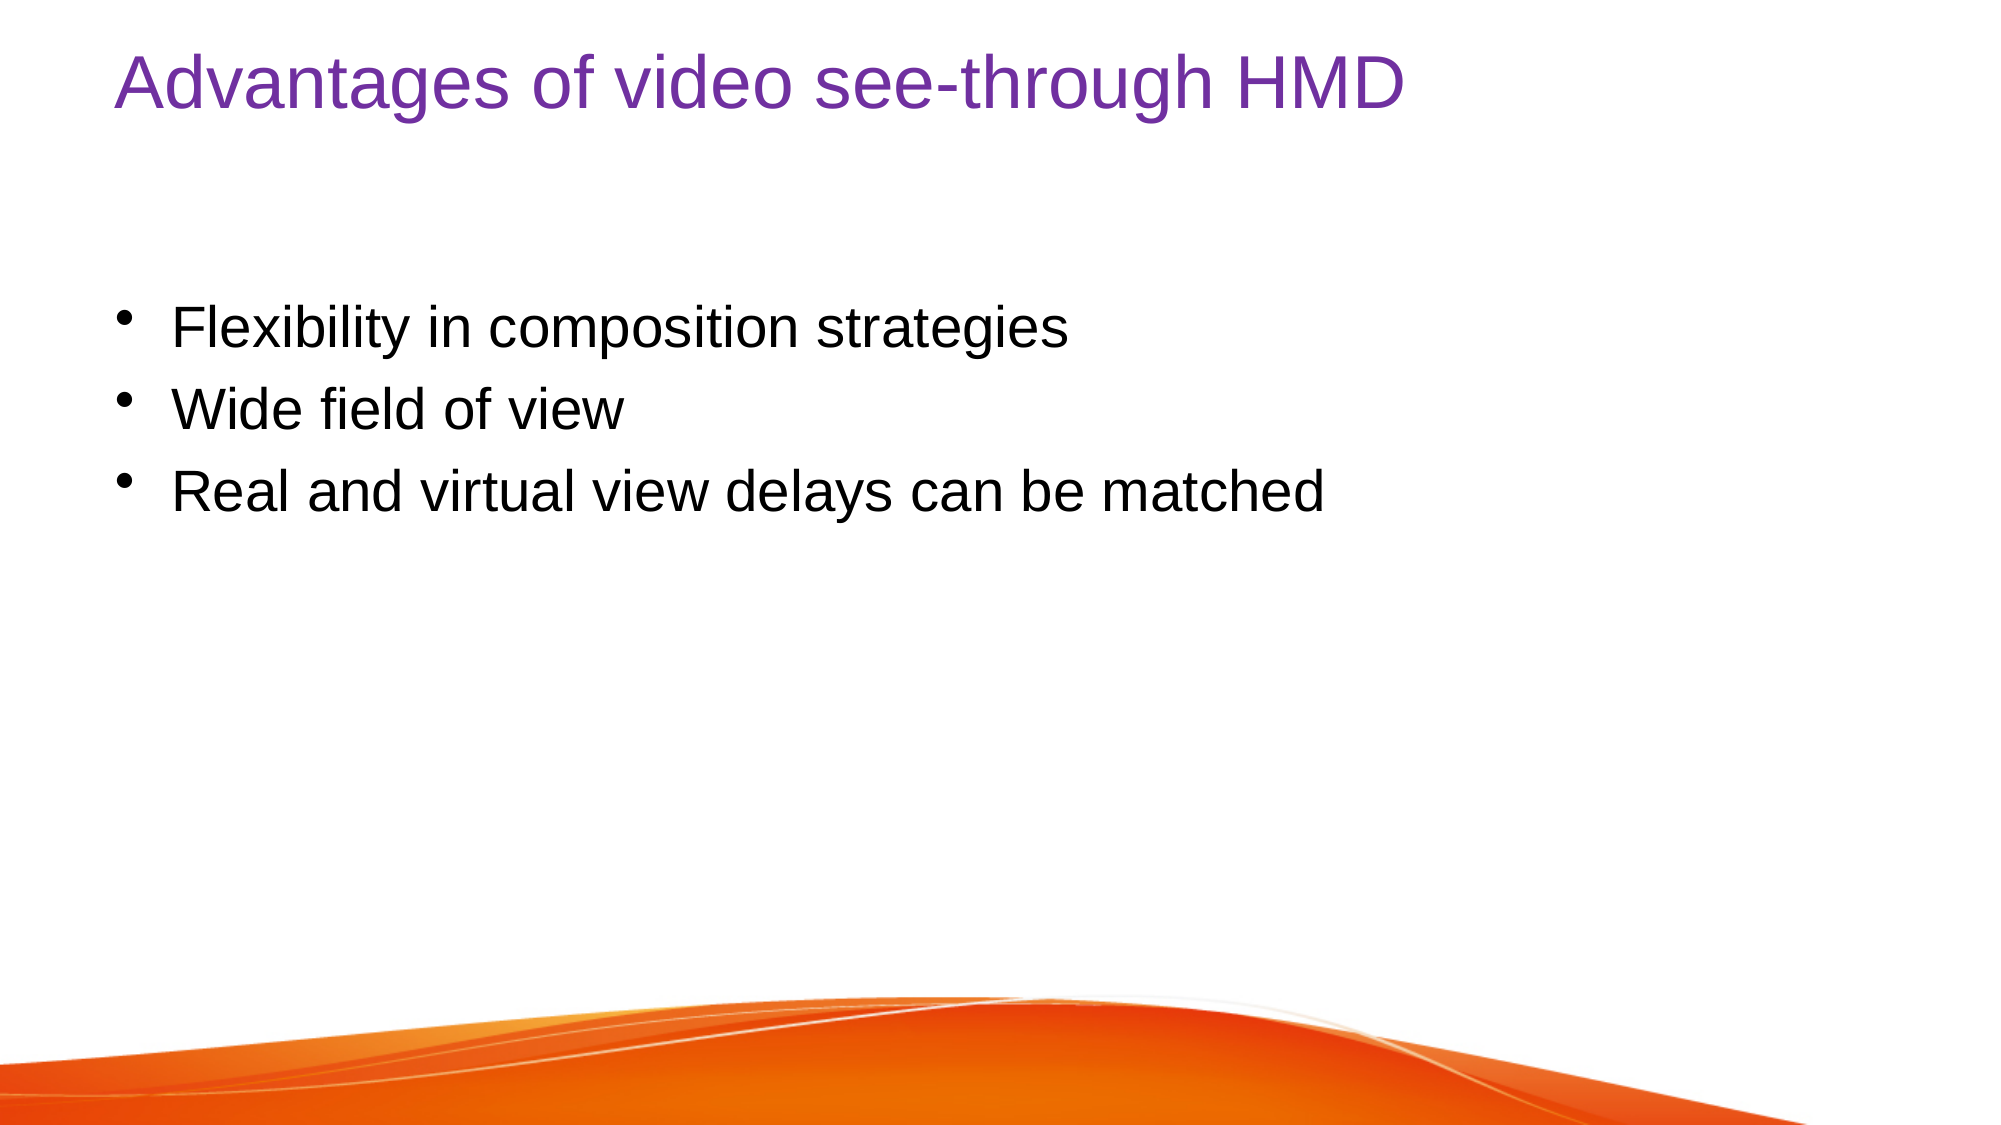

# Advantages of video see-through HMD
Flexibility in composition strategies
Wide field of view
Real and virtual view delays can be matched